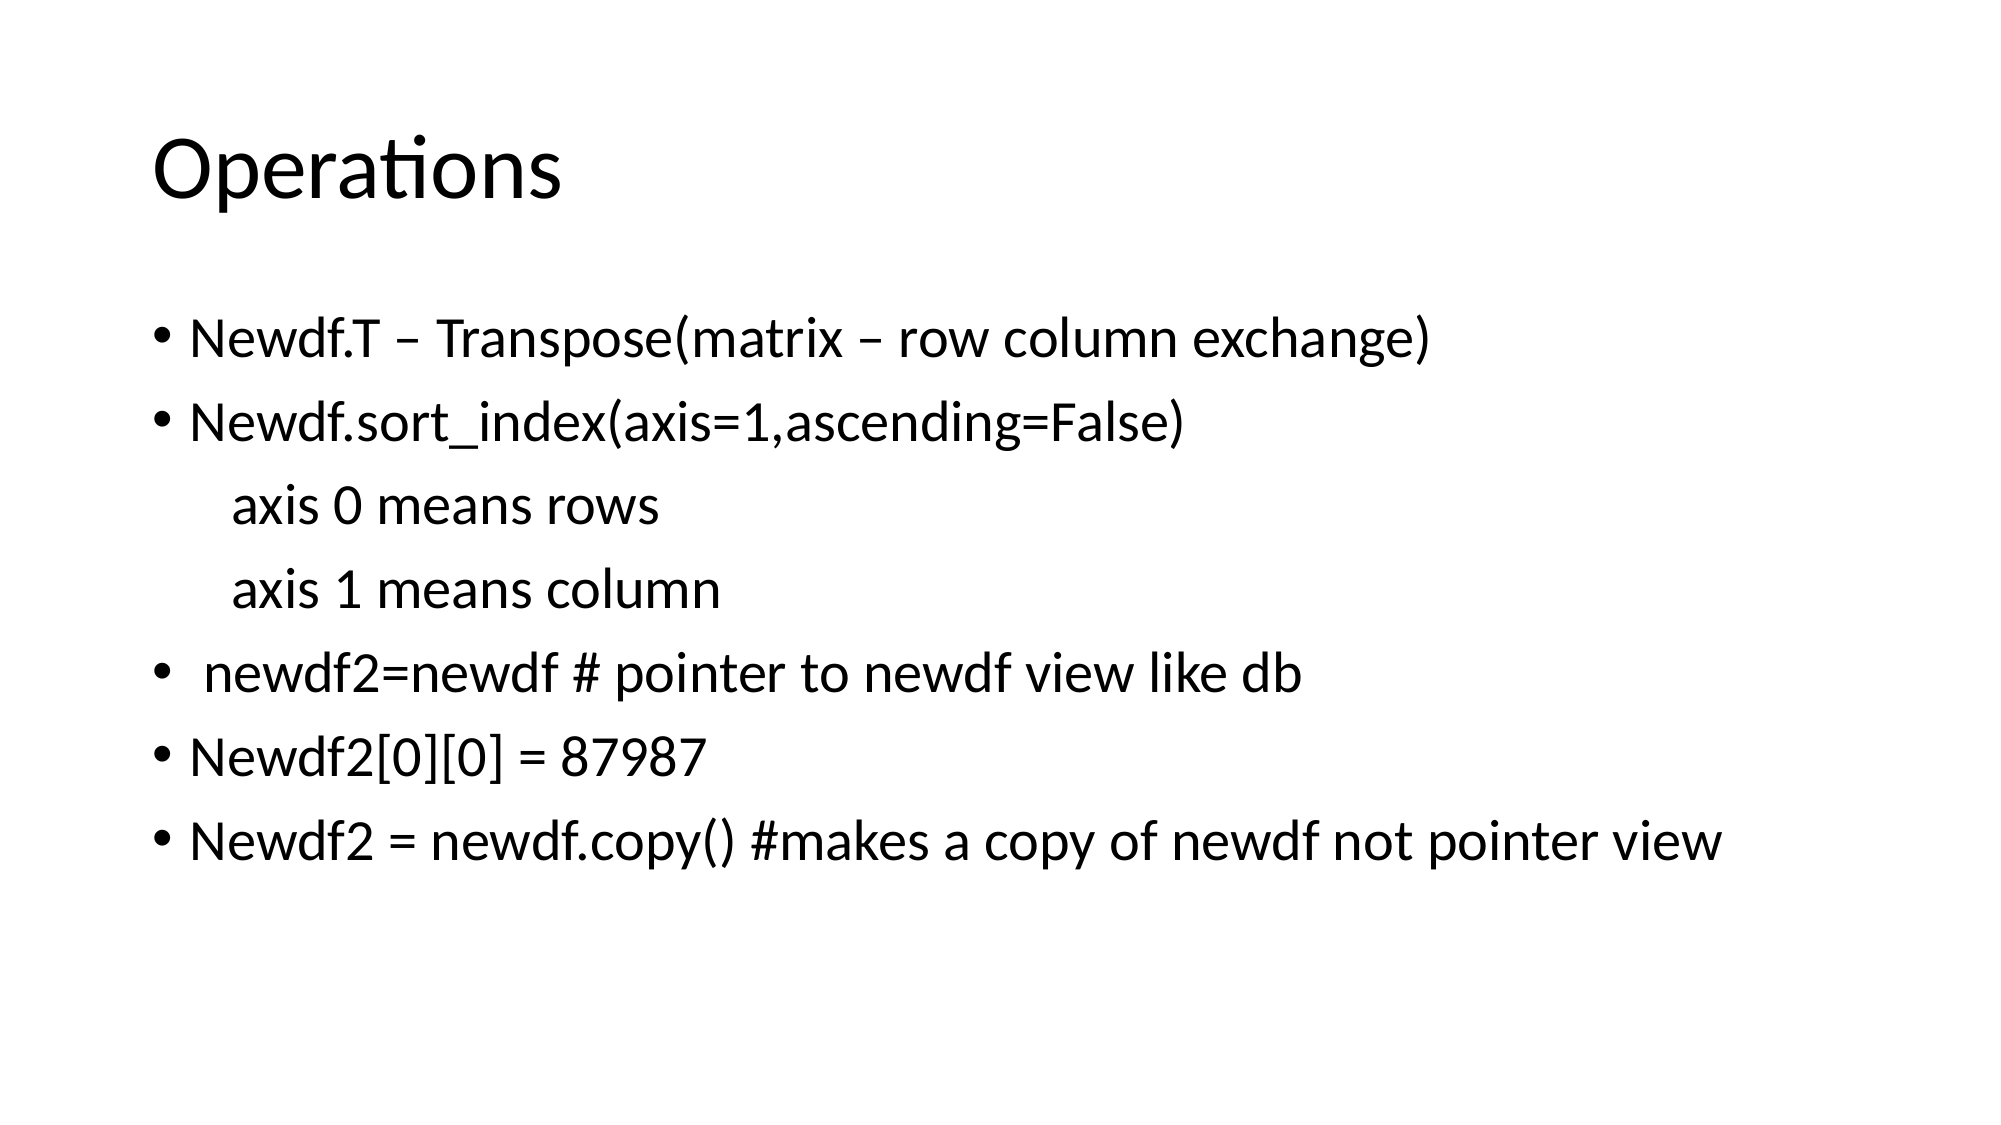

# Operations
Newdf.T – Transpose(matrix – row column exchange)
Newdf.sort_index(axis=1,ascending=False)
      axis 0 means rows
      axis 1 means column
 newdf2=newdf # pointer to newdf view like db
Newdf2[0][0] = 87987
Newdf2 = newdf.copy() #makes a copy of newdf not pointer view